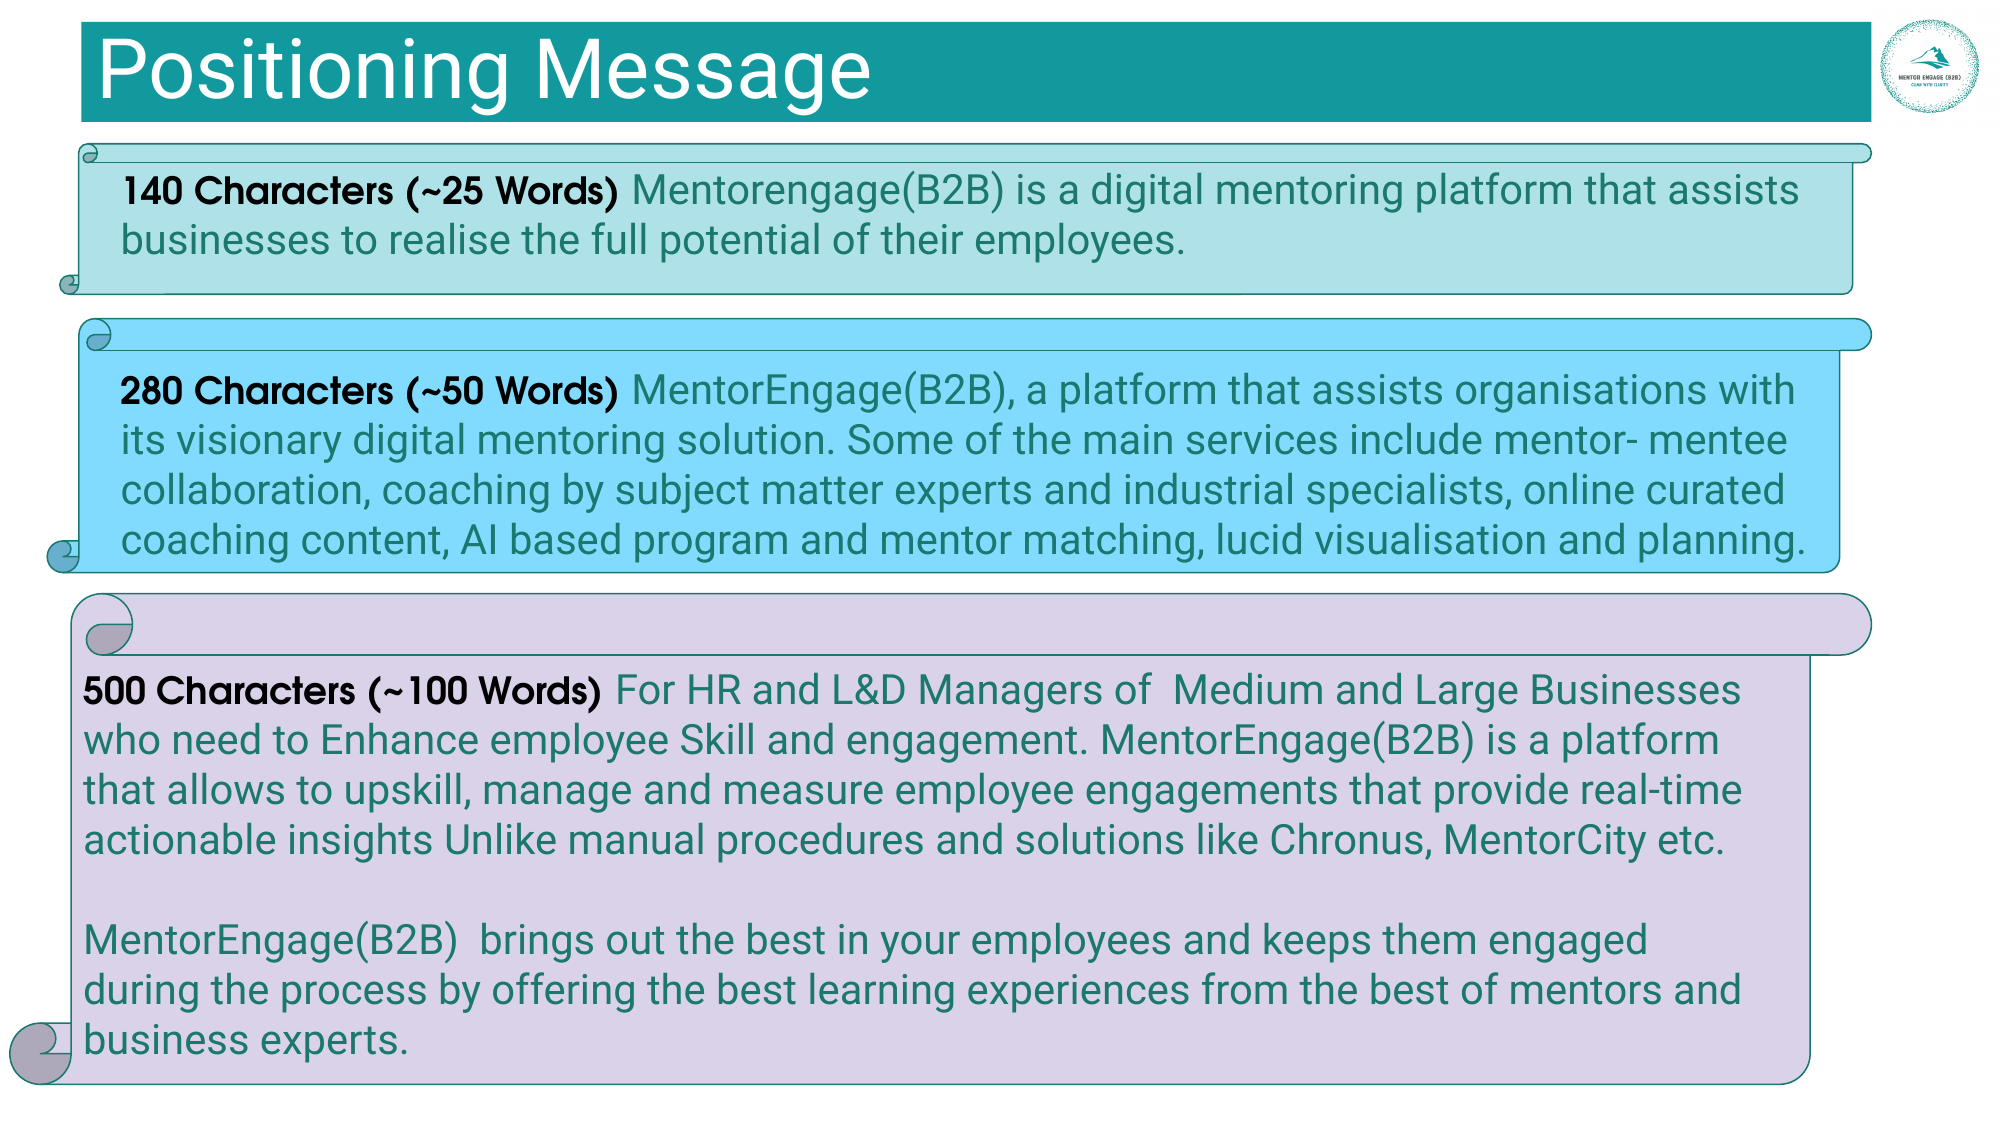

# Positioning Message

140 Characters (~25 Words) Mentorengage(B2B) is a digital mentoring platform that assists businesses to realise the full potential of their employees.

280 Characters (~50 Words) MentorEngage(B2B), a platform that assists organisations with its visionary digital mentoring solution. Some of the main services include mentor- mentee collaboration, coaching by subject matter experts and industrial specialists, online curated coaching content, AI based program and mentor matching, lucid visualisation and planning.

500 Characters (~100 Words) For HR and L&D Managers of  Medium and Large Businesses who need to Enhance employee Skill and engagement. MentorEngage(B2B) is a platform that allows to upskill, manage and measure employee engagements that provide real-time actionable insights Unlike manual procedures and solutions like Chronus, MentorCity etc.

MentorEngage(B2B)  brings out the best in your employees and keeps them engaged during the process by offering the best learning experiences from the best of mentors and business experts.